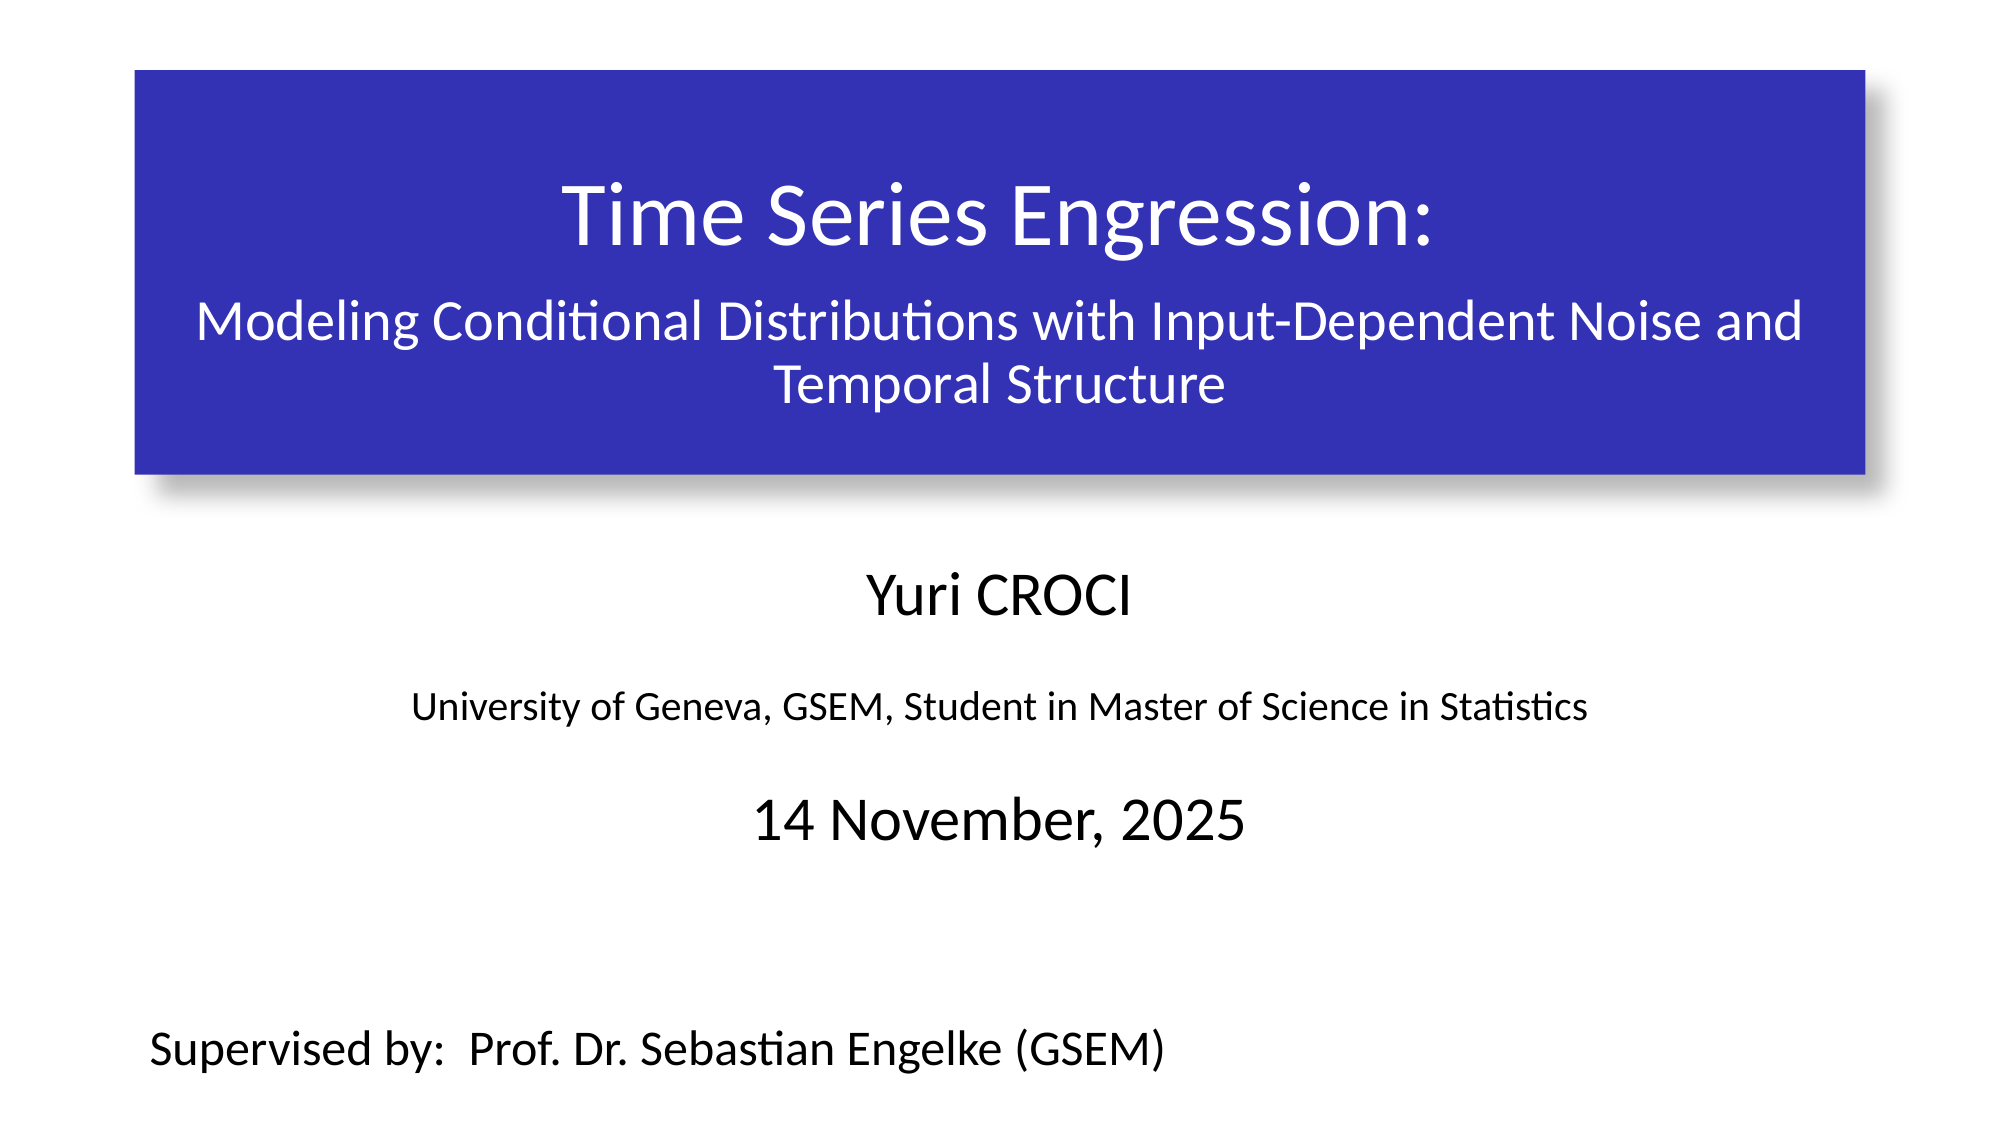

# Time Series Engression: Modeling Conditional Distributions with Input-Dependent Noise and Temporal Structure
Yuri CROCI
University of Geneva, GSEM, Student in Master of Science in Statistics
14 November, 2025
Supervised by:  Prof. Dr. Sebastian Engelke (GSEM)